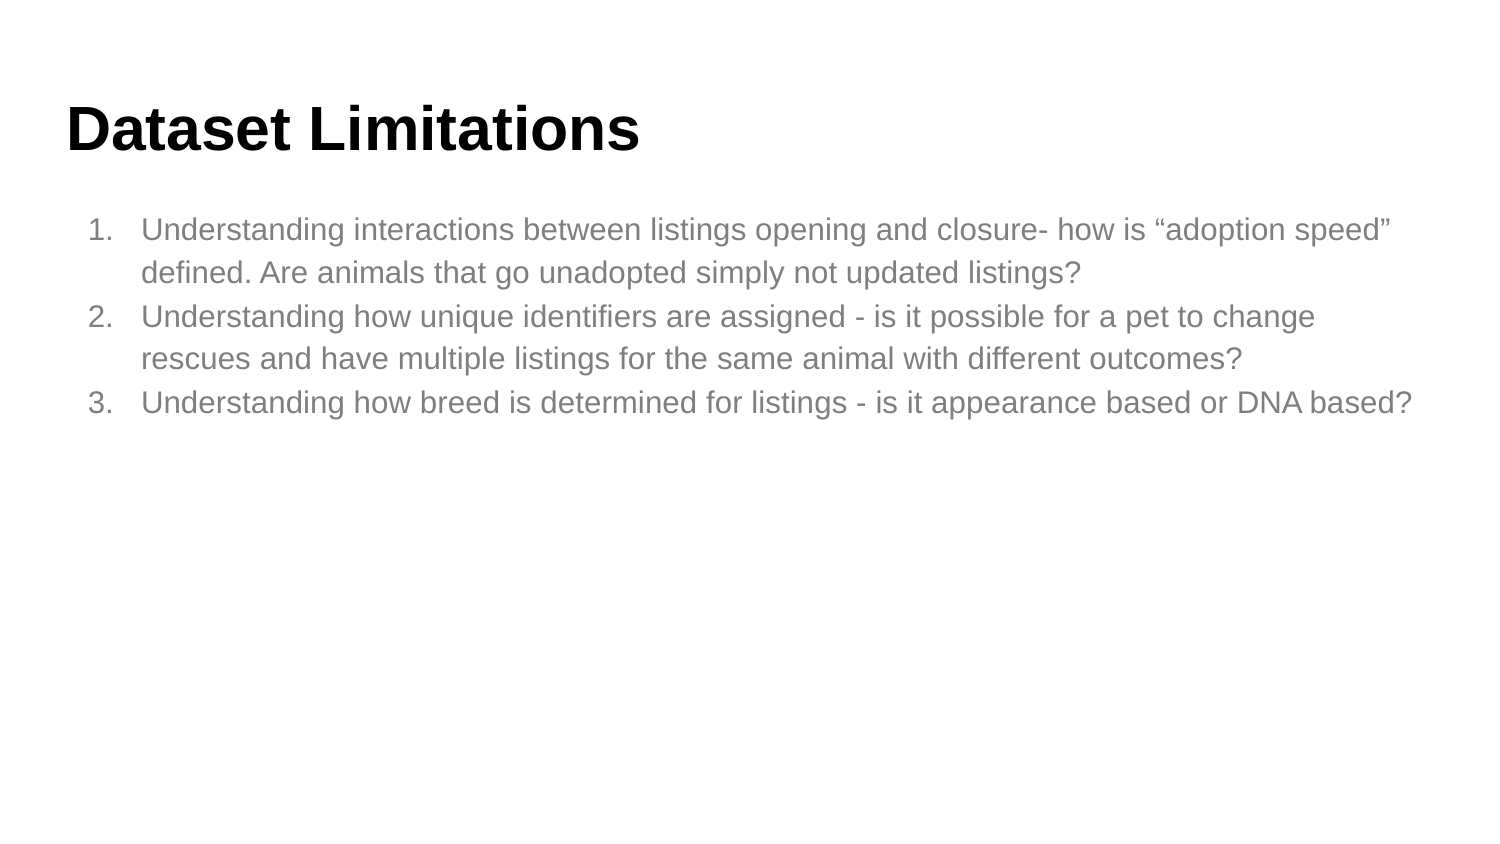

# Dataset Limitations
Understanding interactions between listings opening and closure- how is “adoption speed” defined. Are animals that go unadopted simply not updated listings?
Understanding how unique identifiers are assigned - is it possible for a pet to change rescues and have multiple listings for the same animal with different outcomes?
Understanding how breed is determined for listings - is it appearance based or DNA based?